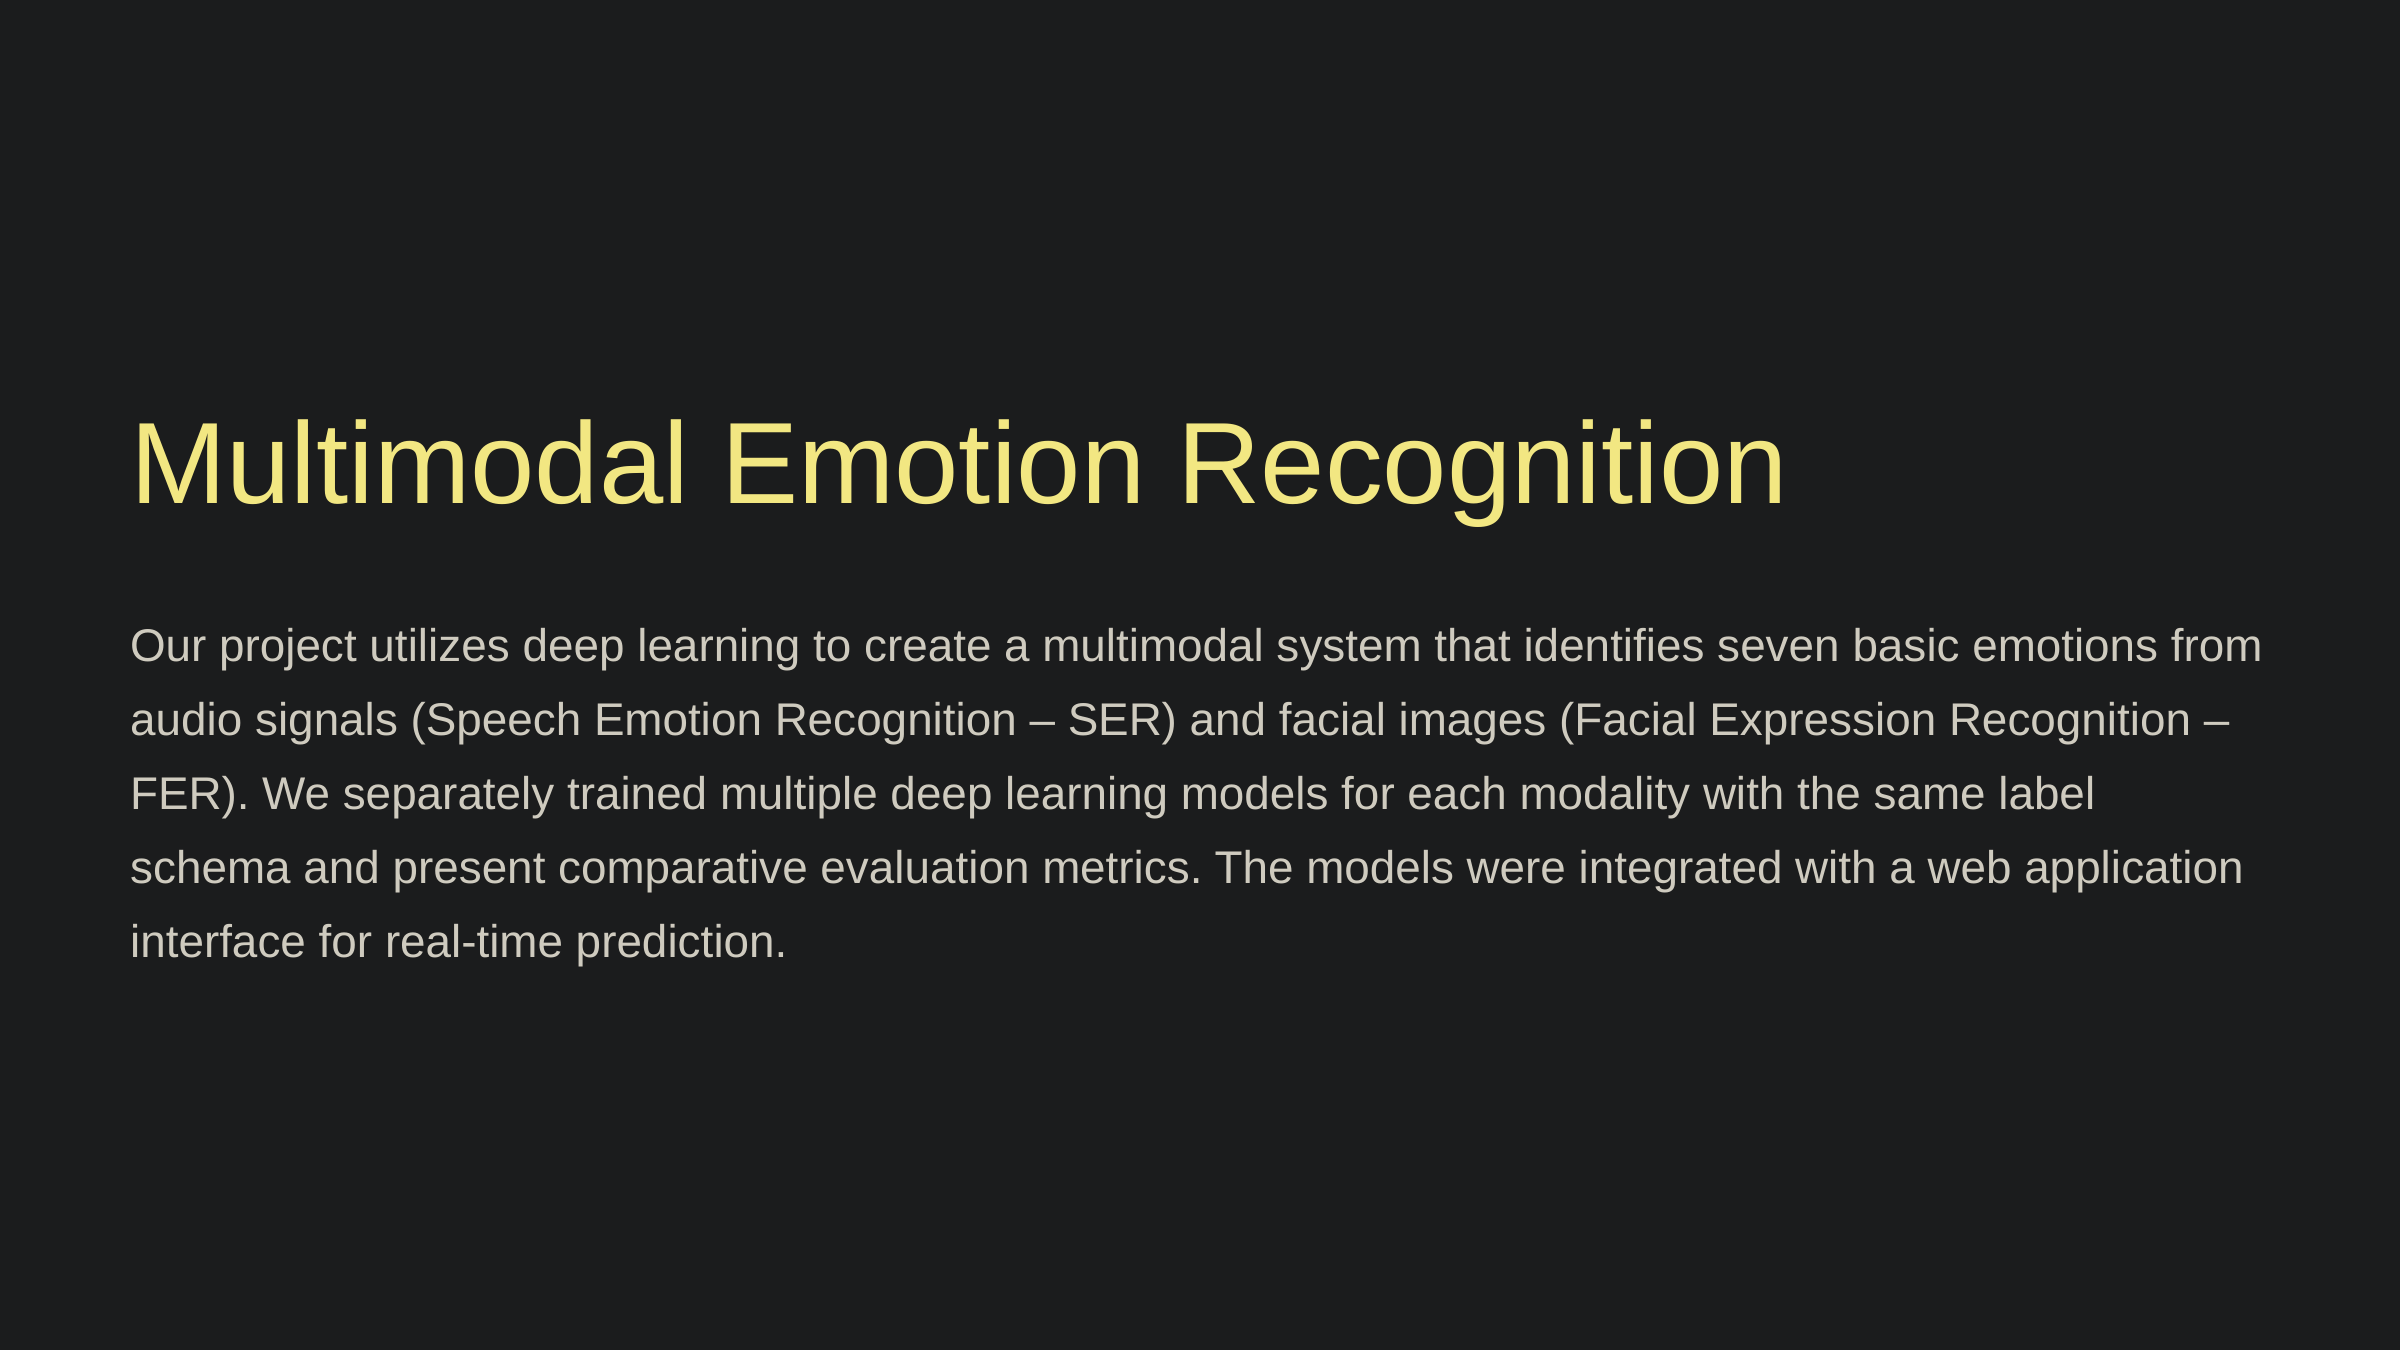

Multimodal Emotion Recognition
Our project utilizes deep learning to create a multimodal system that identifies seven basic emotions from audio signals (Speech Emotion Recognition – SER) and facial images (Facial Expression Recognition – FER). We separately trained multiple deep learning models for each modality with the same label schema and present comparative evaluation metrics. The models were integrated with a web application interface for real-time prediction.